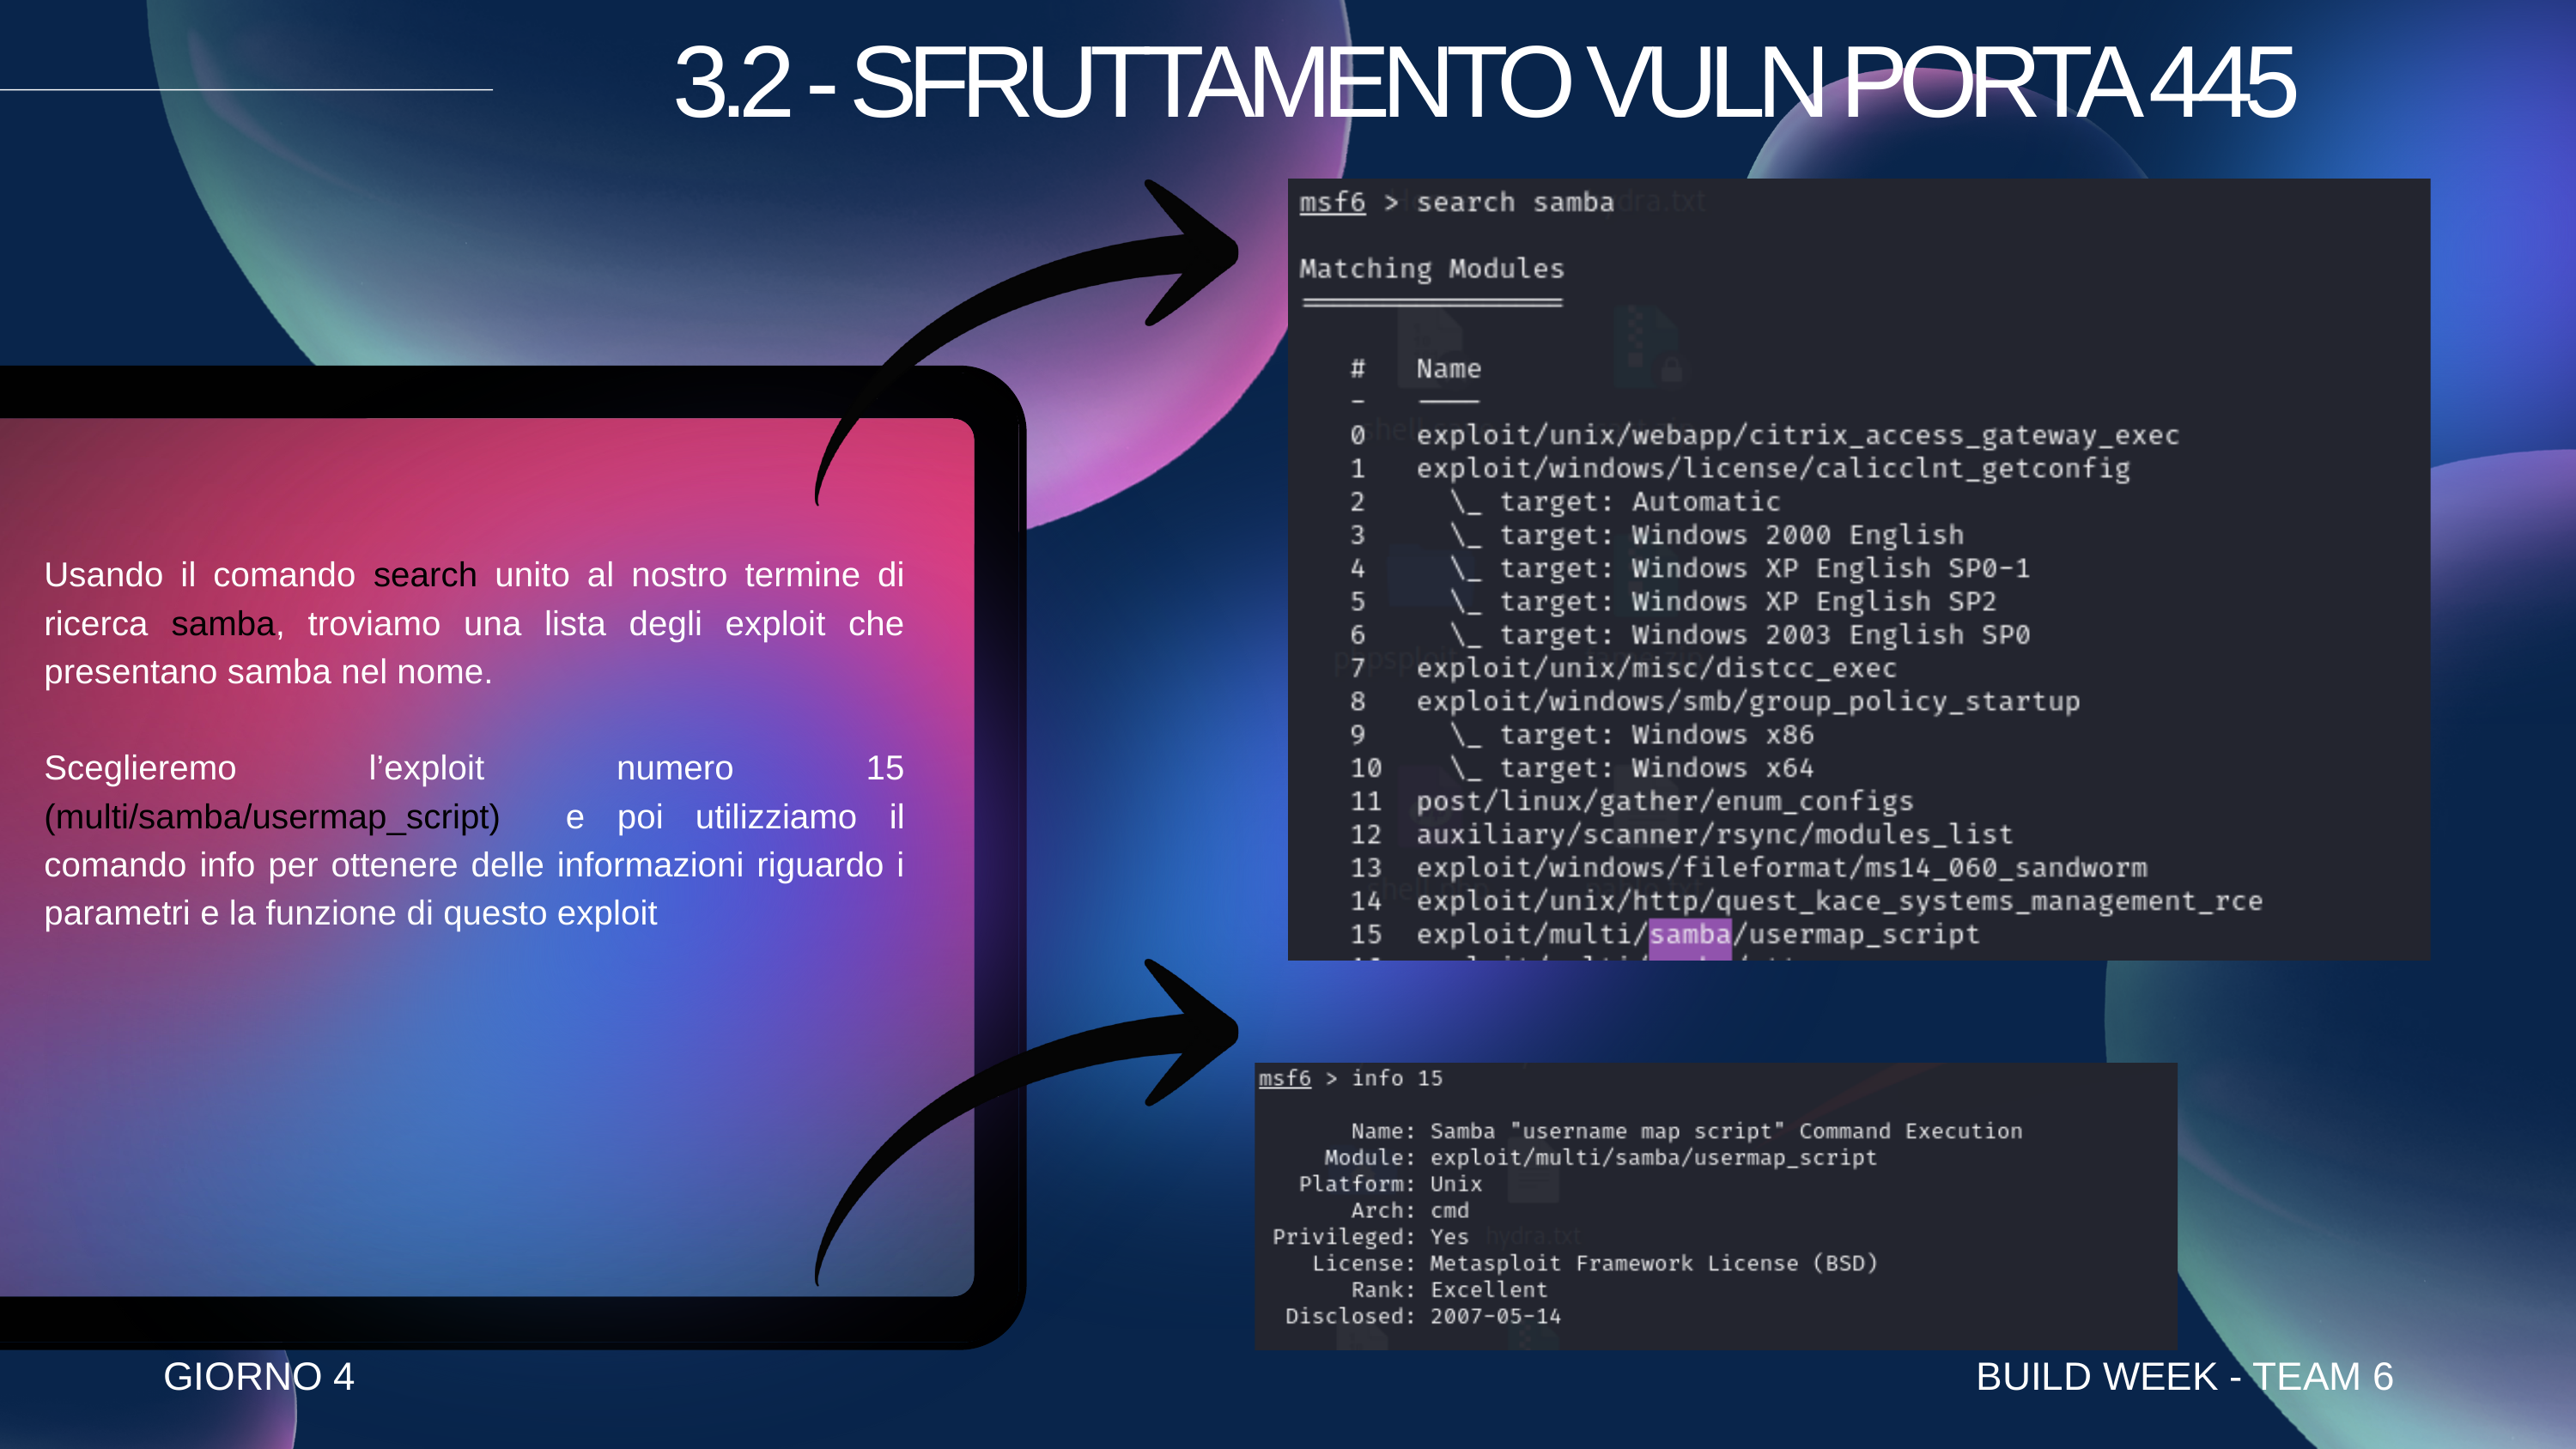

3.2 - SFRUTTAMENTO VULN PORTA 445

Usando il comando search unito al nostro termine di ricerca samba, troviamo una lista degli exploit che presentano samba nel nome.

Sceglieremo l’exploit numero 15 (multi/samba/usermap_script)  e poi utilizziamo il comando info per ottenere delle informazioni riguardo i parametri e la funzione di questo exploit

GIORNO 4
BUILD WEEK - TEAM 6